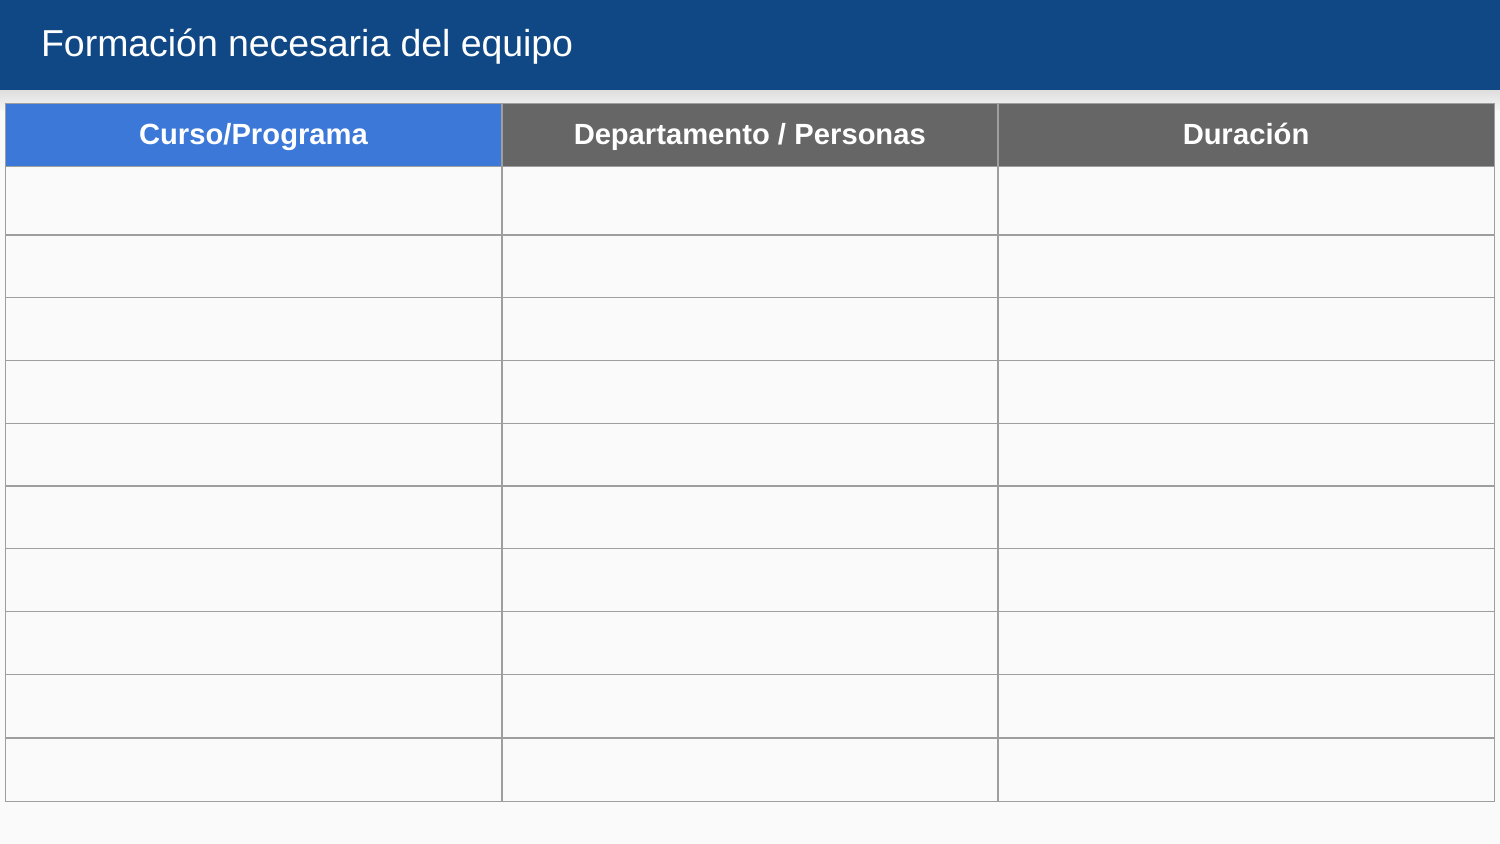

# Formación necesaria del equipo
| Curso/Programa | Departamento / Personas | Duración |
| --- | --- | --- |
|  |  |  |
|  |  |  |
|  |  |  |
|  |  |  |
|  |  |  |
|  |  |  |
|  |  |  |
|  |  |  |
|  |  |  |
|  |  |  |